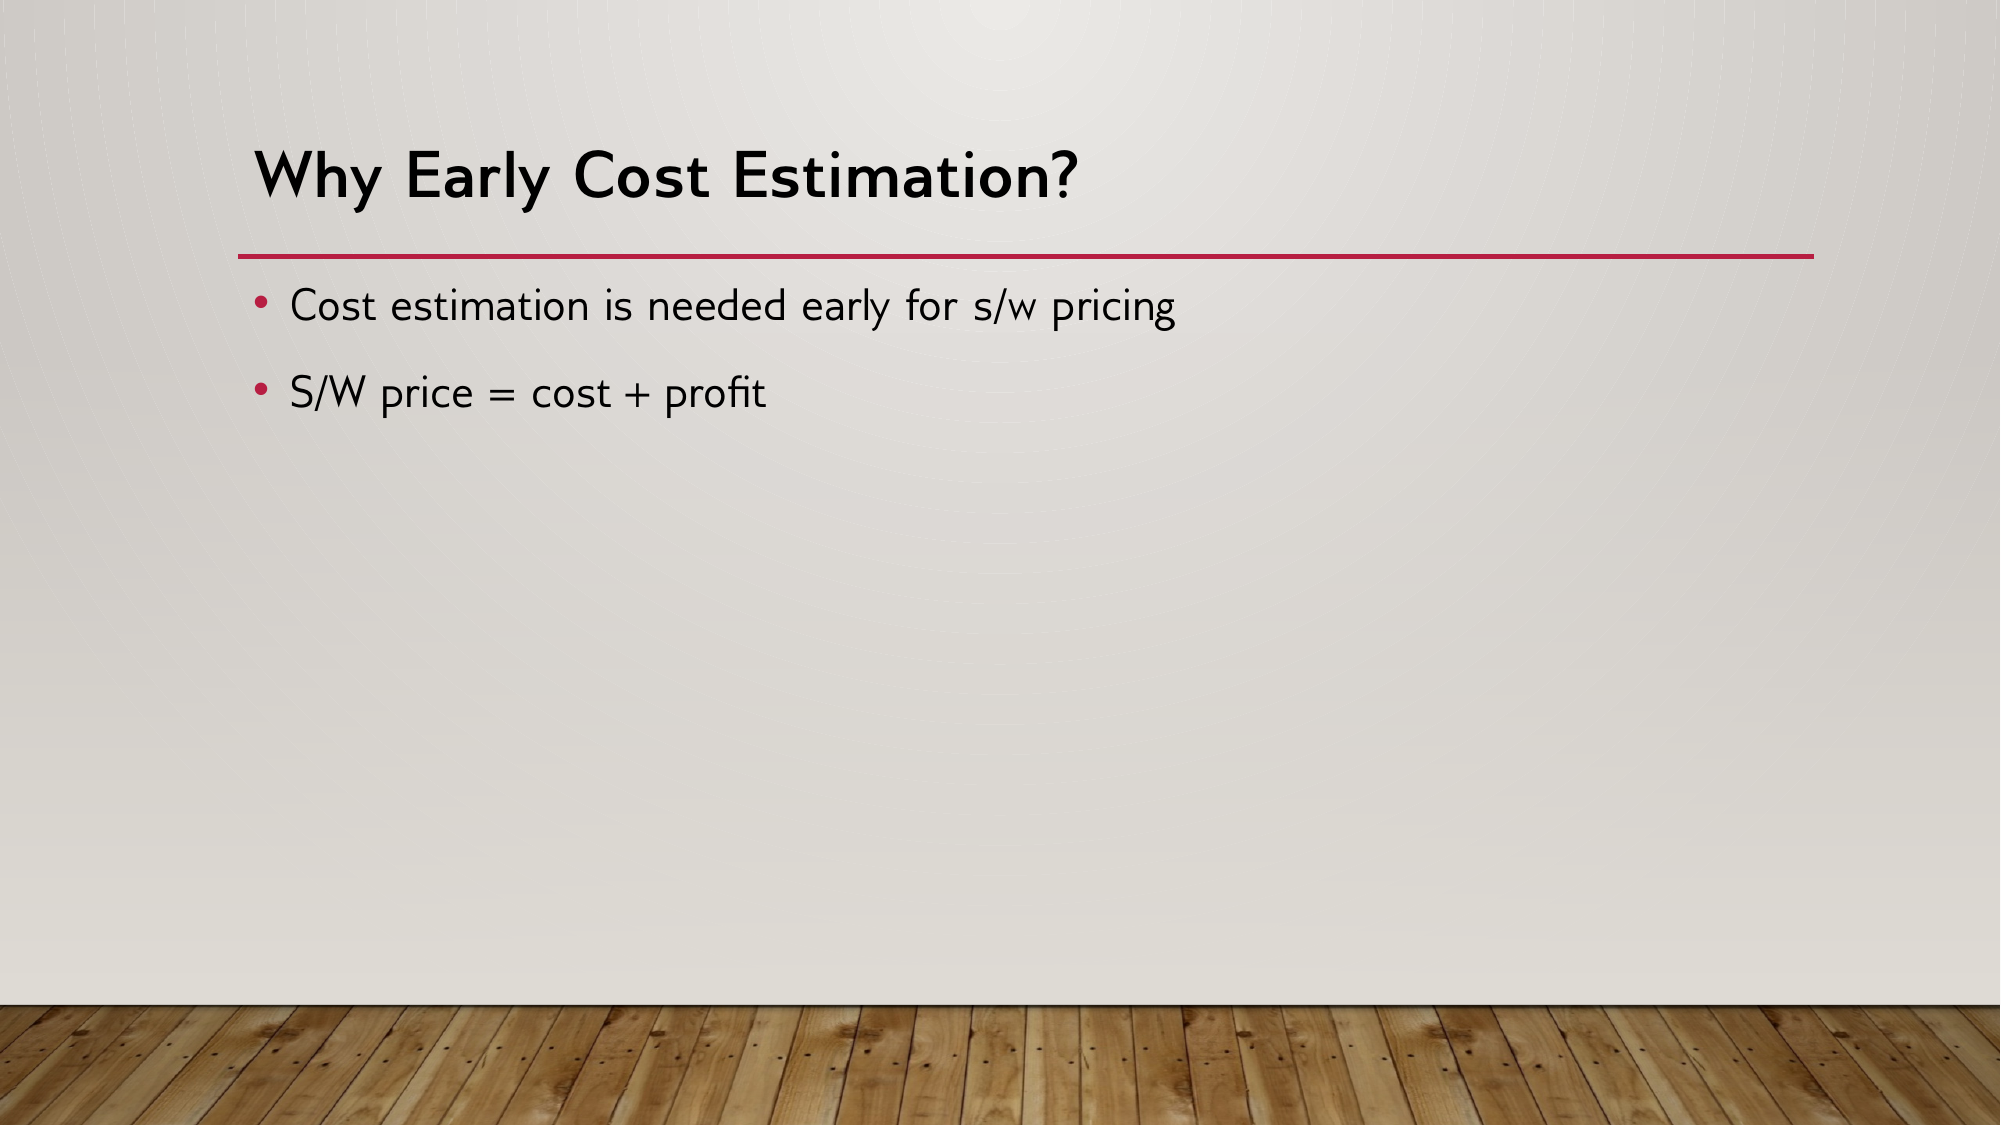

# Why Early Cost Estimation?
Cost estimation is needed early for s/w pricing
S/W price = cost + profit